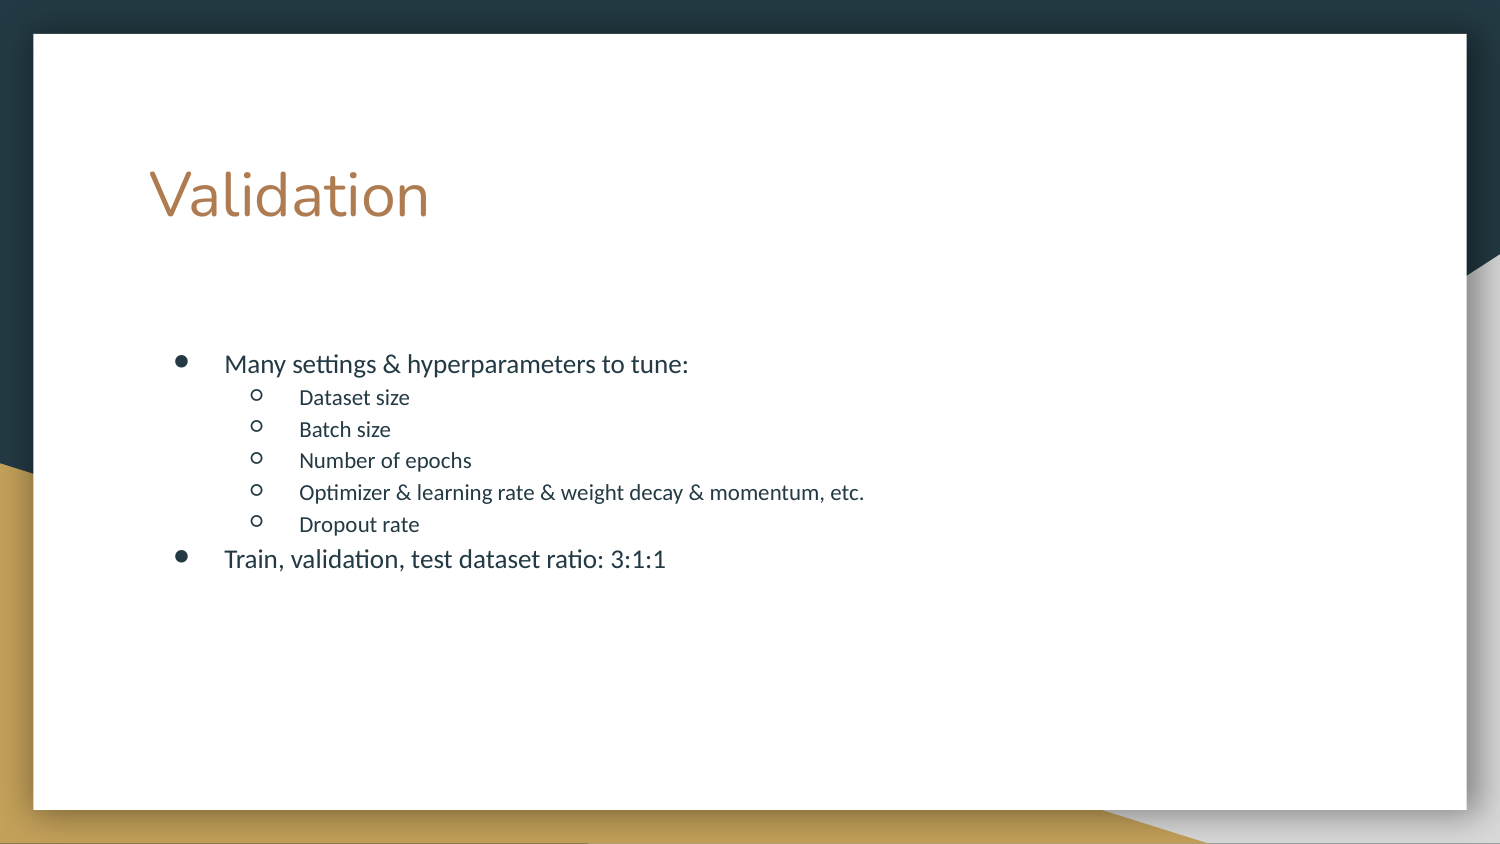

# Validation
Many settings & hyperparameters to tune:
Dataset size
Batch size
Number of epochs
Optimizer & learning rate & weight decay & momentum, etc.
Dropout rate
Train, validation, test dataset ratio: 3:1:1